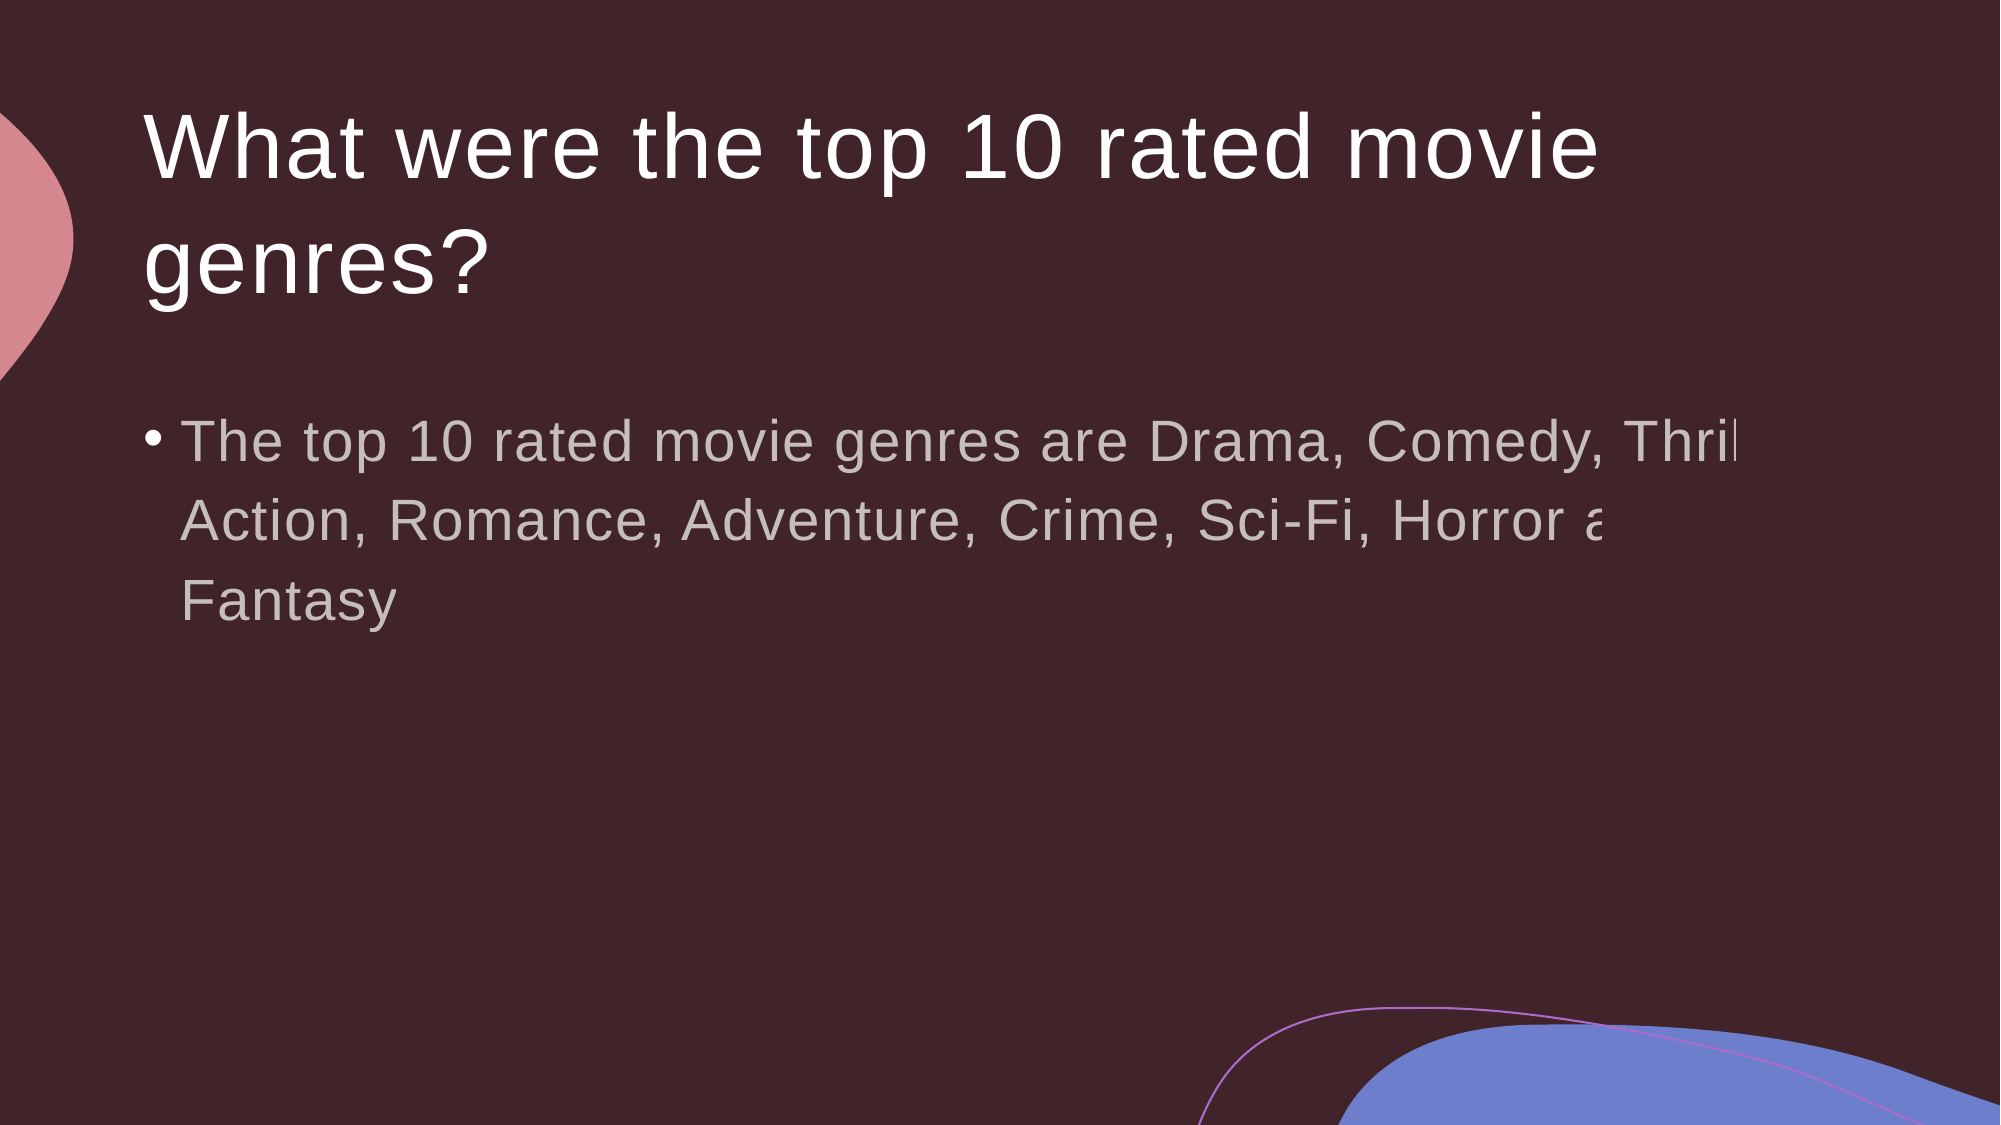

# What were the top 10 rated movie genres?
The top 10 rated movie genres are Drama, Comedy, Thriller, Action, Romance, Adventure, Crime, Sci-Fi, Horror and Fantasy.